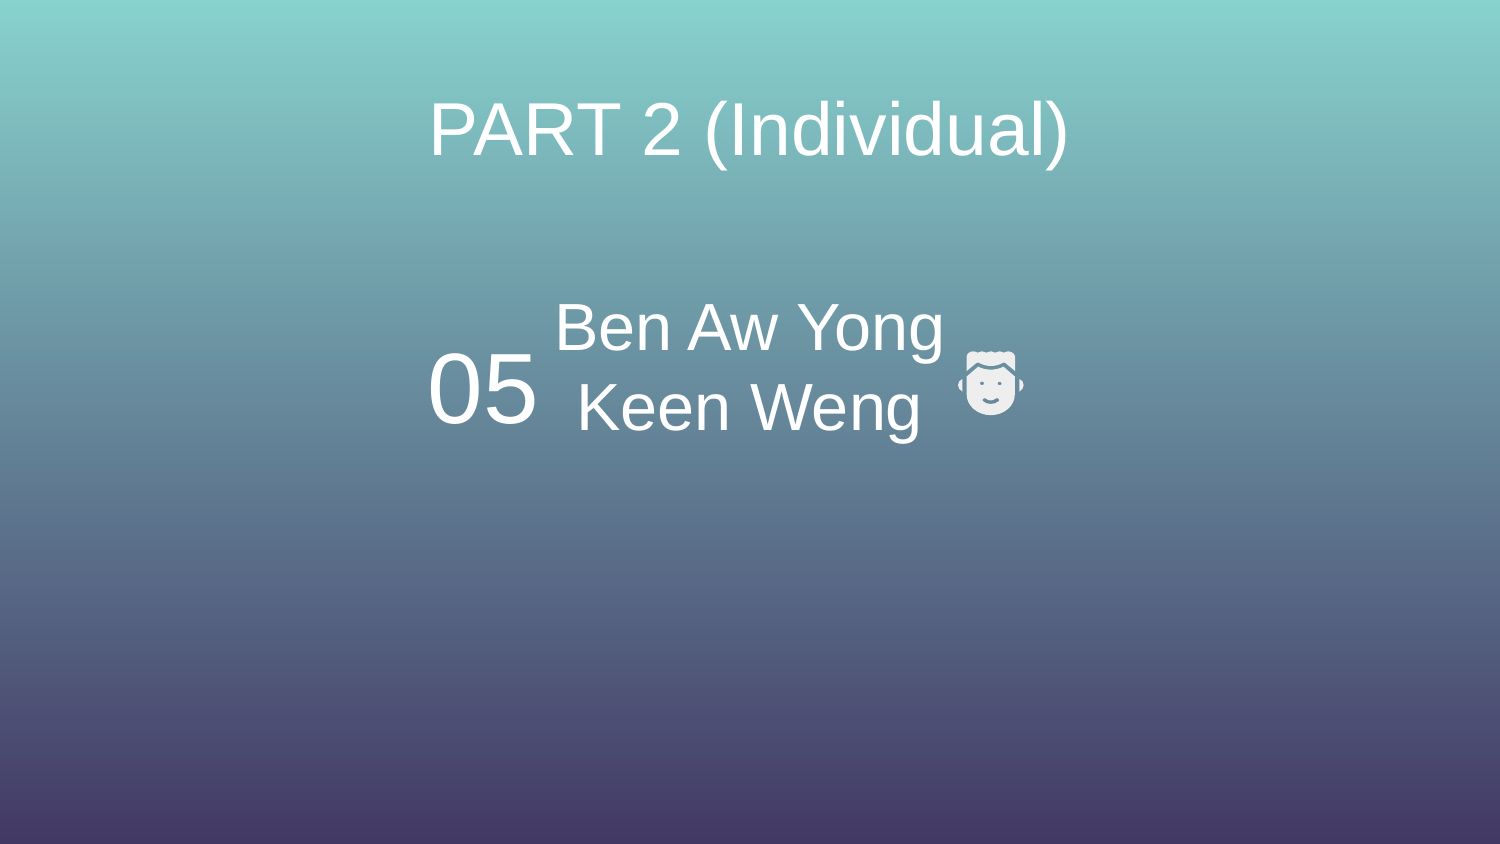

PART 2 (Individual)
05

Ben Aw Yong Keen Weng